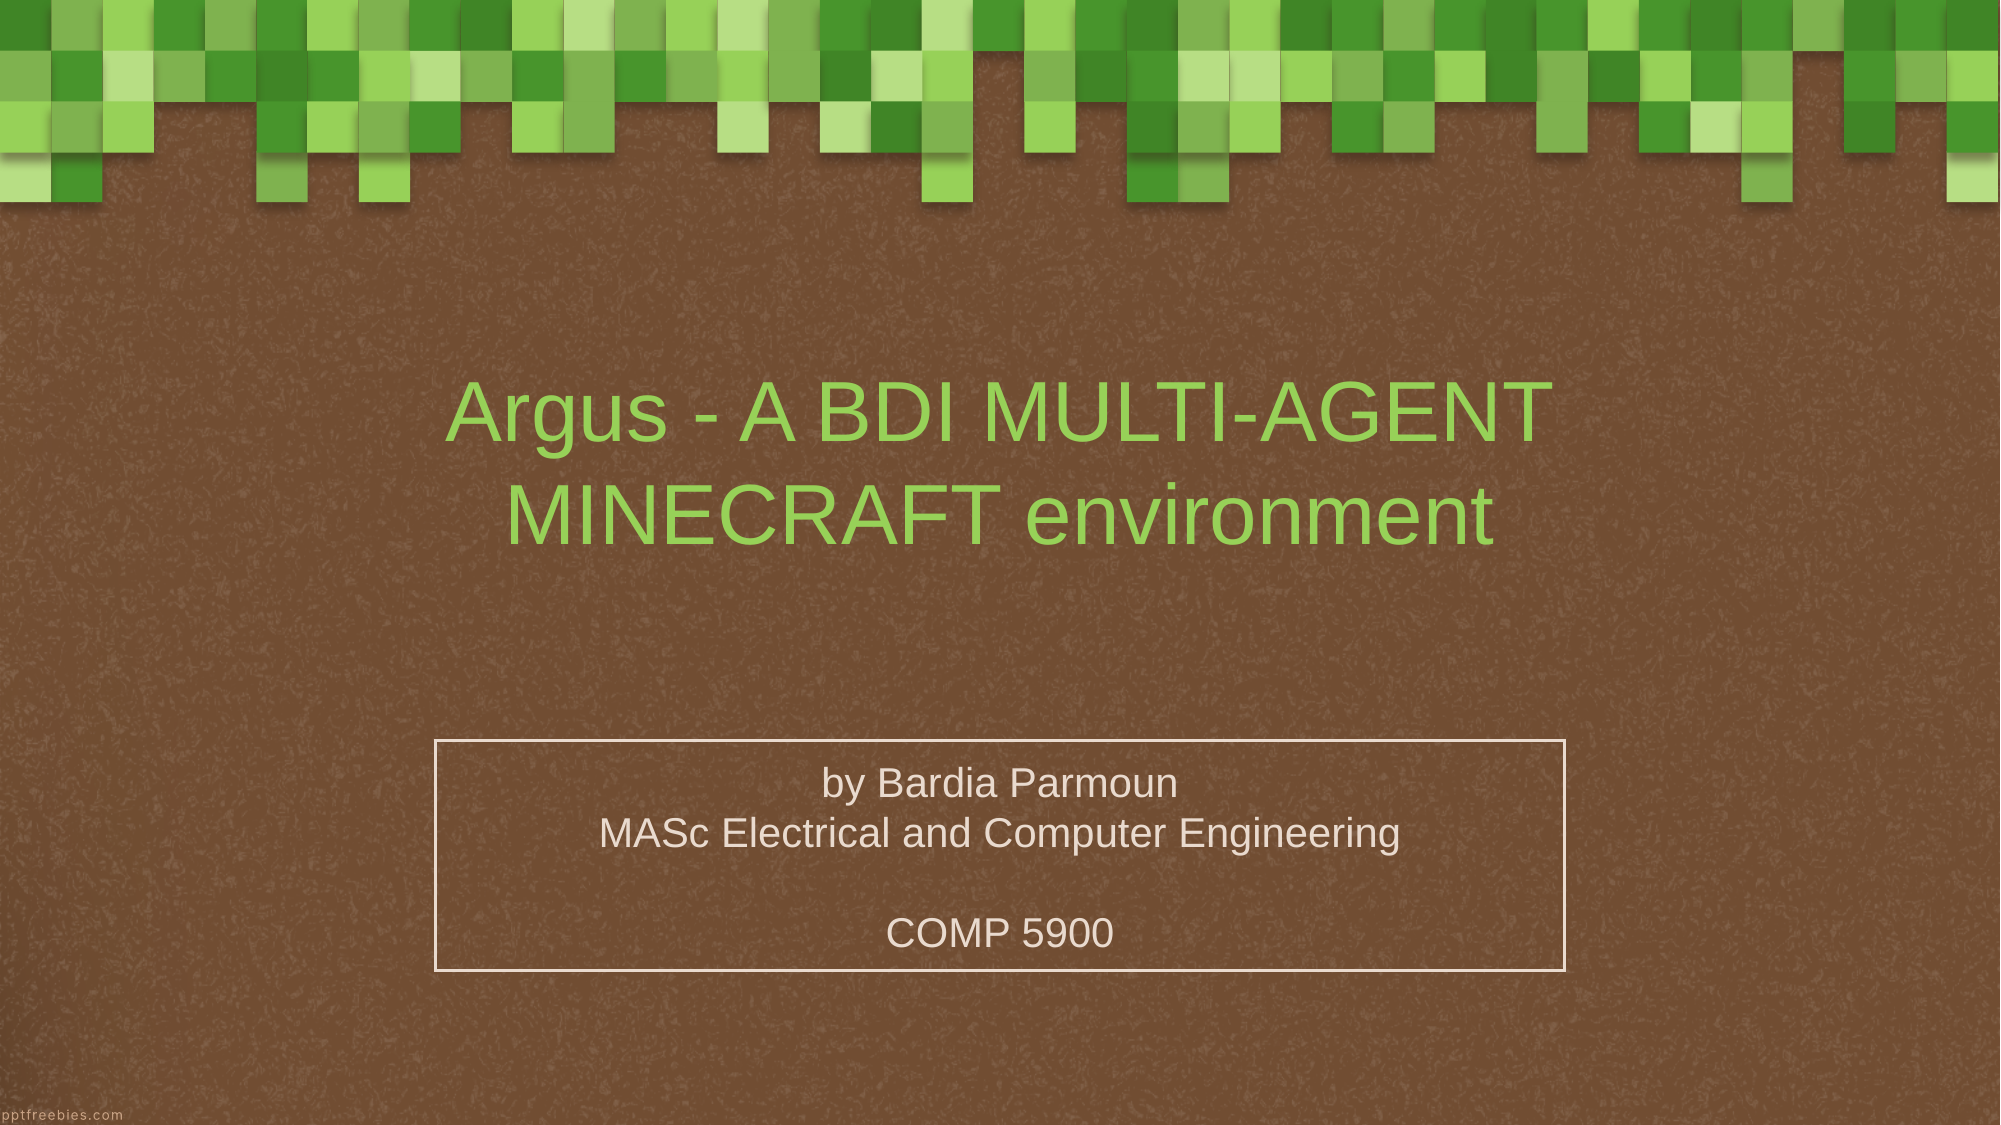

Argus - A BDI MULTI-AGENT MINECRAFT environment
by Bardia Parmoun
MASc Electrical and Computer Engineering

COMP 5900